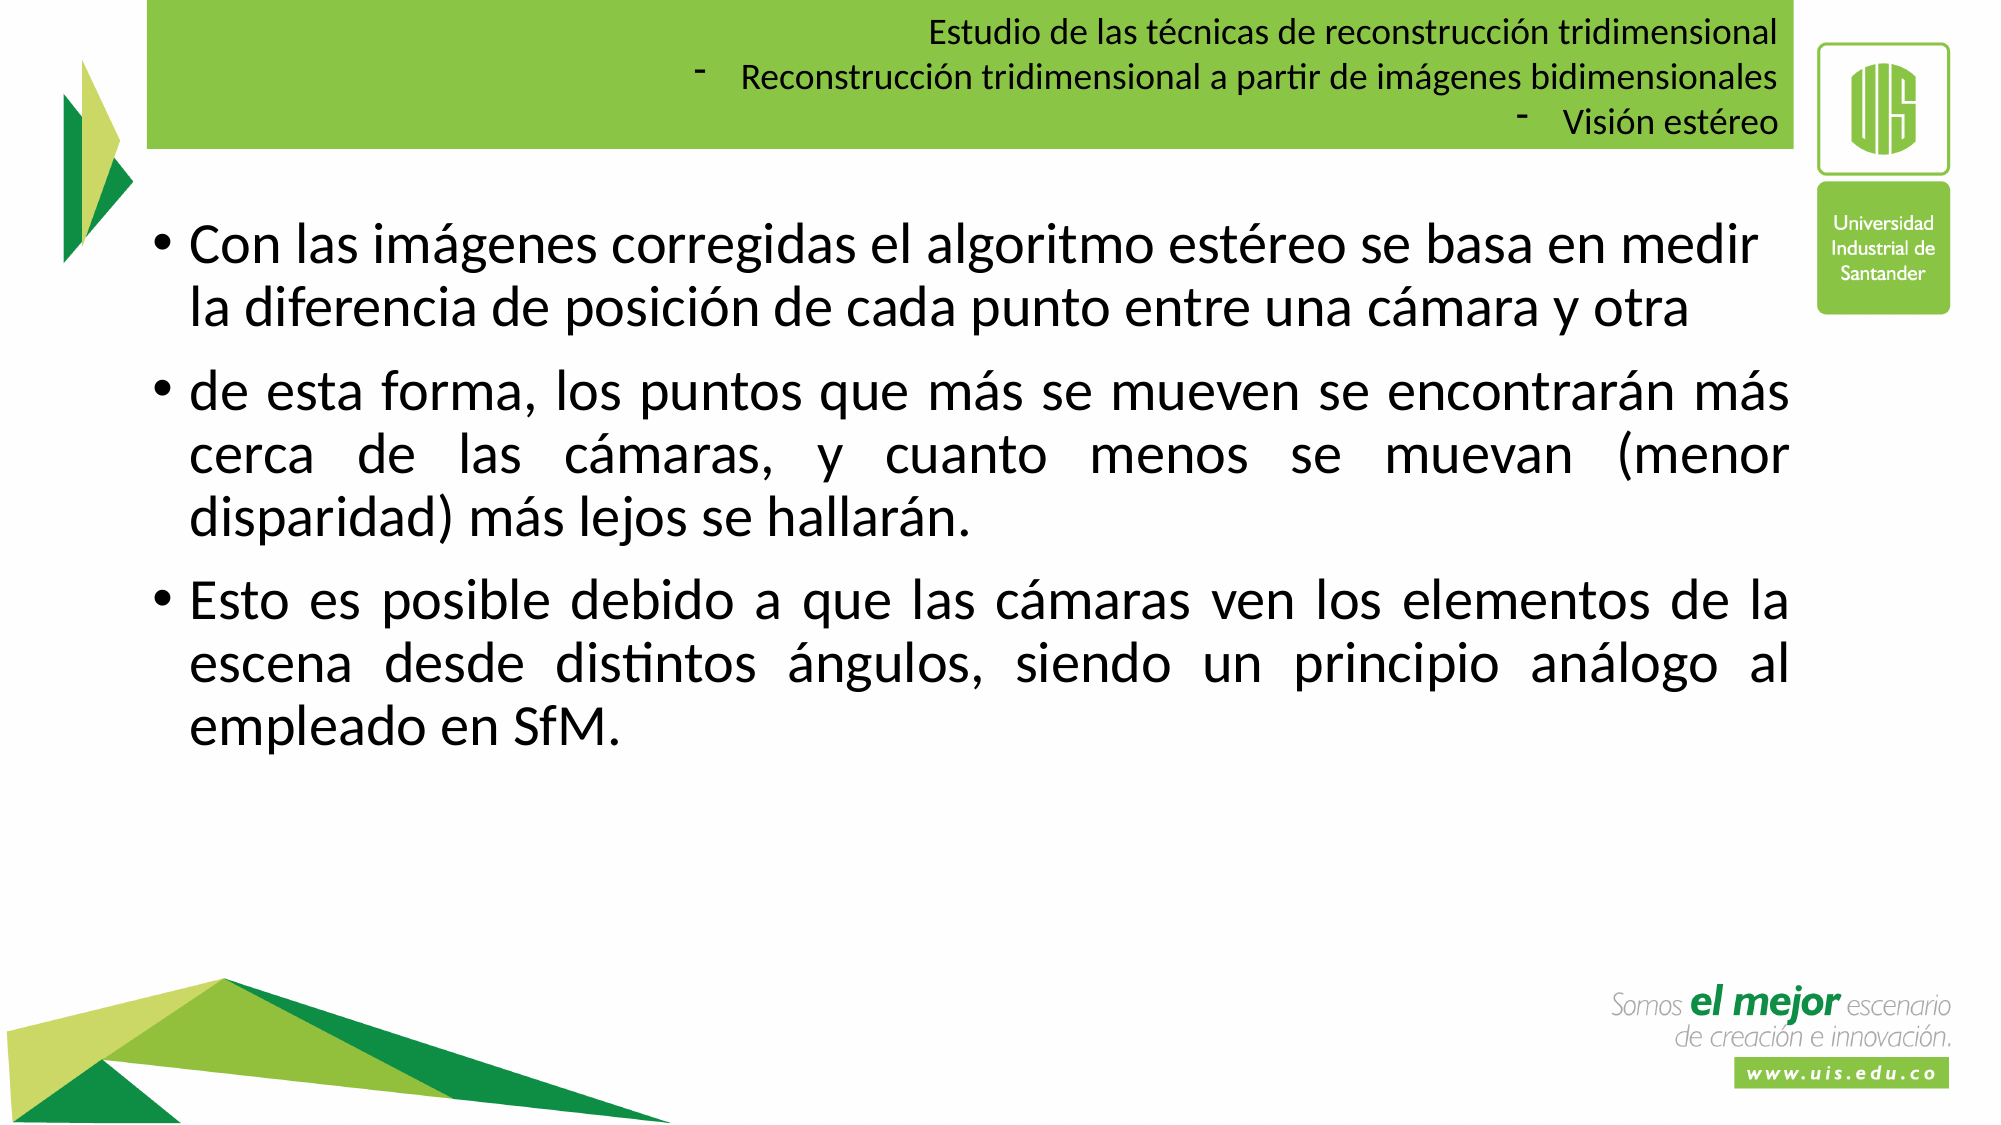

Estudio de las técnicas de reconstrucción tridimensional
Reconstrucción tridimensional a partir de imágenes bidimensionales
Visión estéreo
Con las imágenes corregidas el algoritmo estéreo se basa en medir la diferencia de posición de cada punto entre una cámara y otra
de esta forma, los puntos que más se mueven se encontrarán más cerca de las cámaras, y cuanto menos se muevan (menor disparidad) más lejos se hallarán.
Esto es posible debido a que las cámaras ven los elementos de la escena desde distintos ángulos, siendo un principio análogo al empleado en SfM.